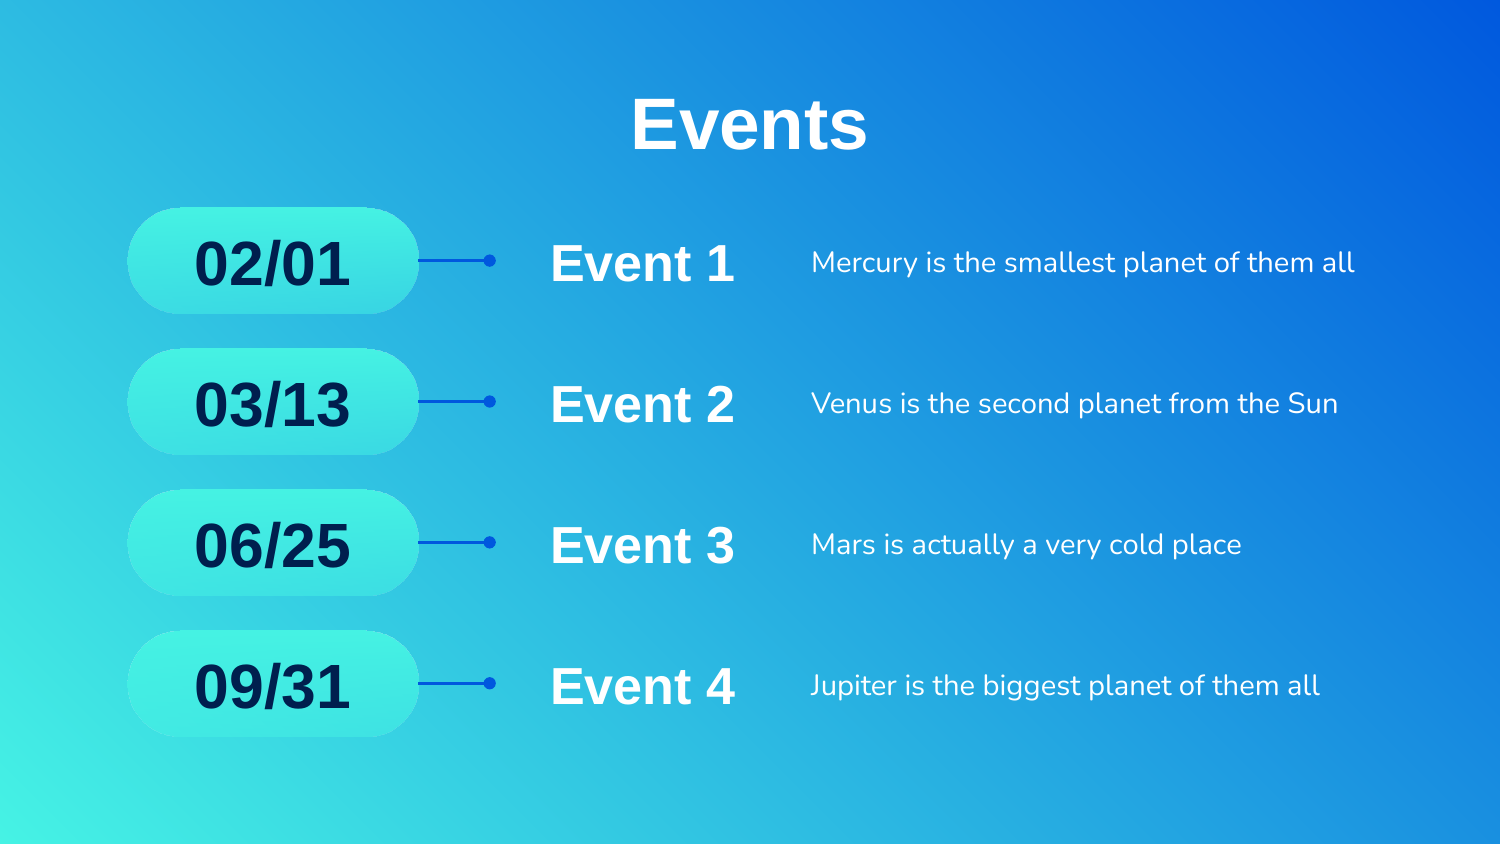

Events
02/01
# Event 1
Mercury is the smallest planet of them all
03/13
Event 2
Venus is the second planet from the Sun
06/25
Event 3
Mars is actually a very cold place
09/31
Event 4
Jupiter is the biggest planet of them all